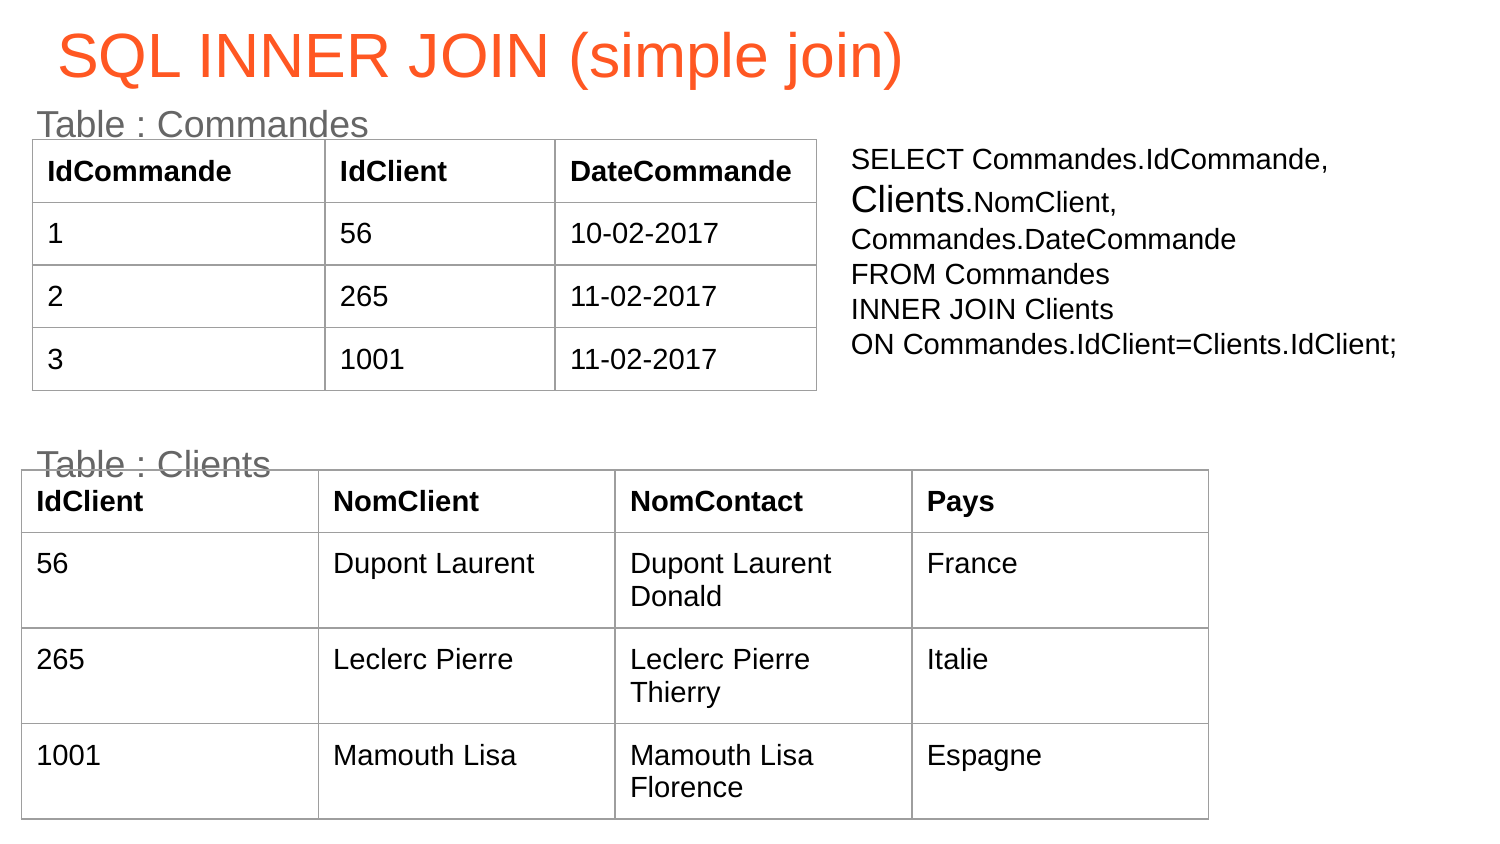

# SQL INNER JOIN (simple join)
Table : Commandes

Table : Clients
SELECT Commandes.IdCommande, Clients.NomClient, Commandes.DateCommande
FROM Commandes
INNER JOIN Clients
ON Commandes.IdClient=Clients.IdClient;
| IdCommande | IdClient | DateCommande |
| --- | --- | --- |
| 1 | 56 | 10-02-2017 |
| 2 | 265 | 11-02-2017 |
| 3 | 1001 | 11-02-2017 |
| IdClient | NomClient | NomContact | Pays |
| --- | --- | --- | --- |
| 56 | Dupont Laurent | Dupont Laurent Donald | France |
| 265 | Leclerc Pierre | Leclerc Pierre Thierry | Italie |
| 1001 | Mamouth Lisa | Mamouth Lisa Florence | Espagne |